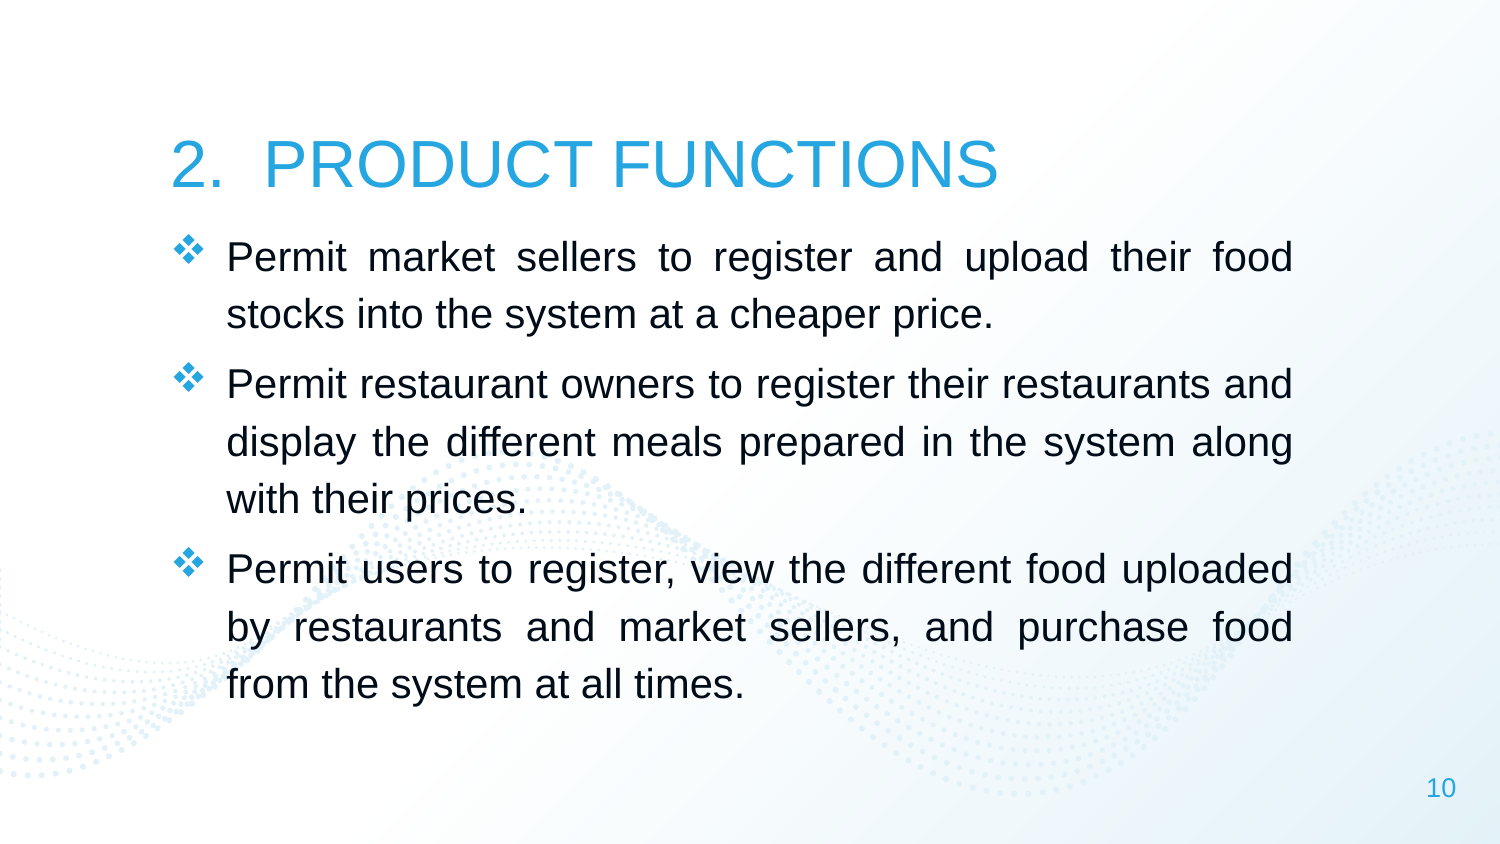

# PRODUCT FUNCTIONS
Permit market sellers to register and upload their food stocks into the system at a cheaper price.
Permit restaurant owners to register their restaurants and display the different meals prepared in the system along with their prices.
Permit users to register, view the different food uploaded by restaurants and market sellers, and purchase food from the system at all times.
10